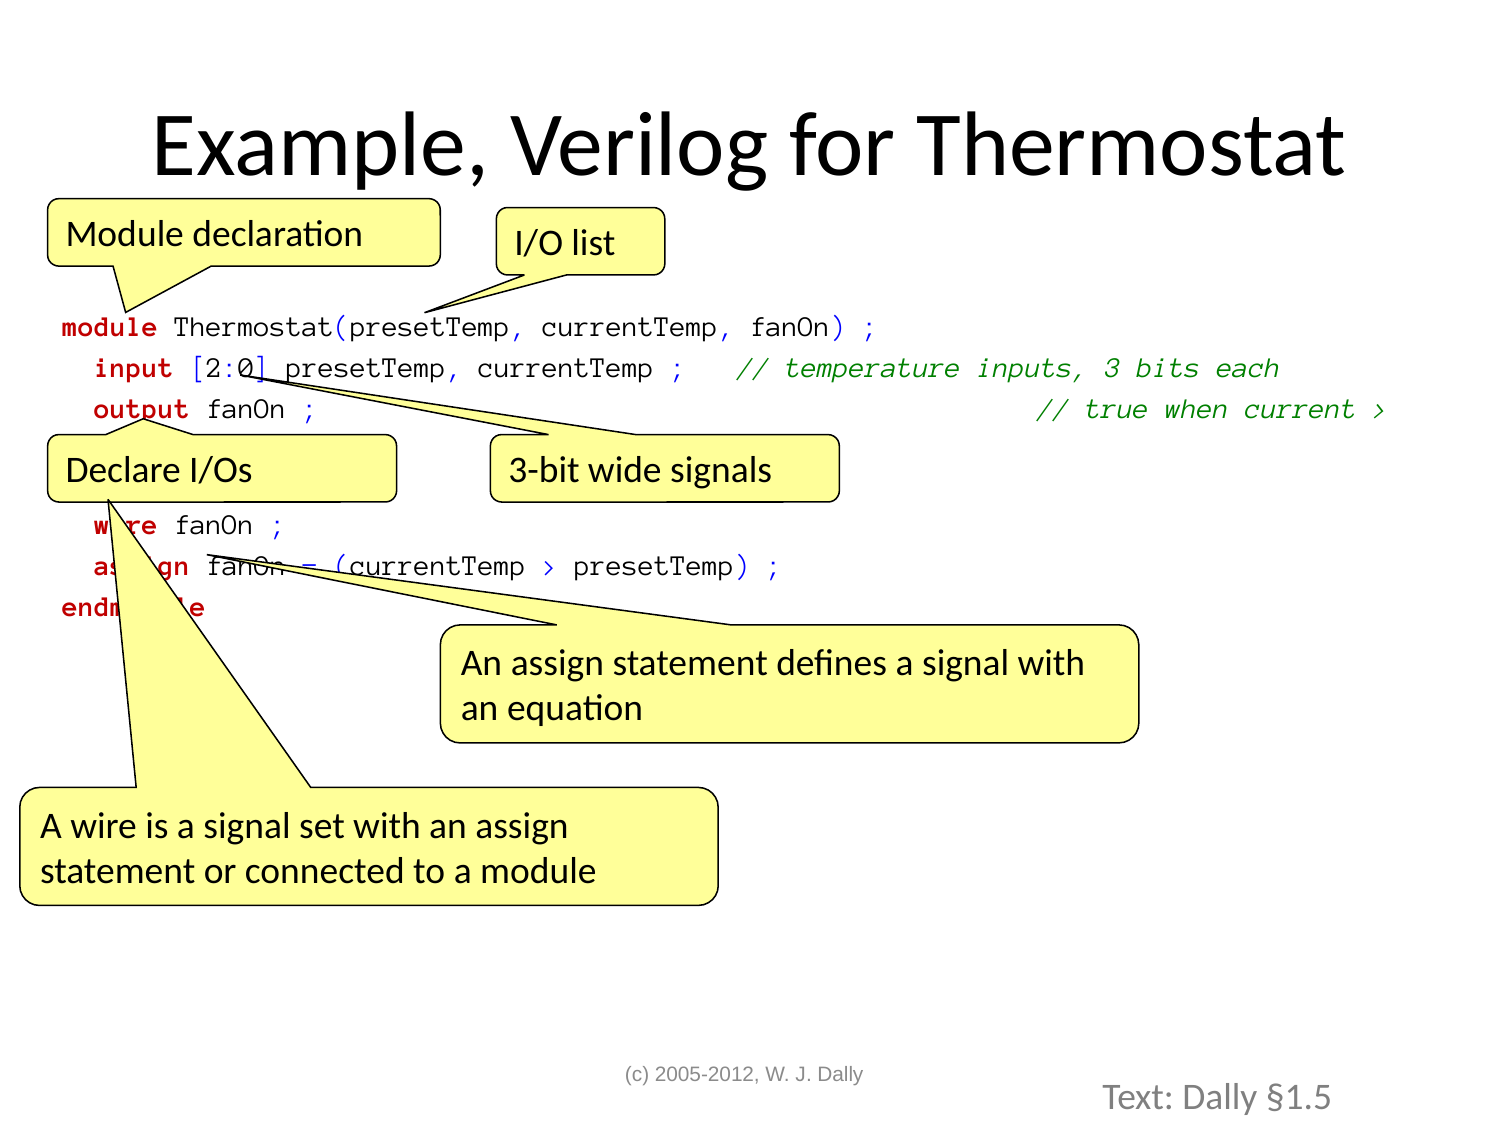

# Example, Verilog for Thermostat
Module declaration
I/O list
module Thermostat(presetTemp, currentTemp, fanOn) ;
  input [2:0] presetTemp, currentTemp ;	// temperature inputs, 3 bits each
  output fanOn ;			     		// true when current > preset

  wire fanOn ;
  assign fanOn = (currentTemp > presetTemp) ;
endmodule

Declare I/Os
3-bit wide signals
An assign statement defines a signal with an equation
A wire is a signal set with an assign statement or connected to a module
(c) 2005-2012, W. J. Dally
Text: Dally §1.5